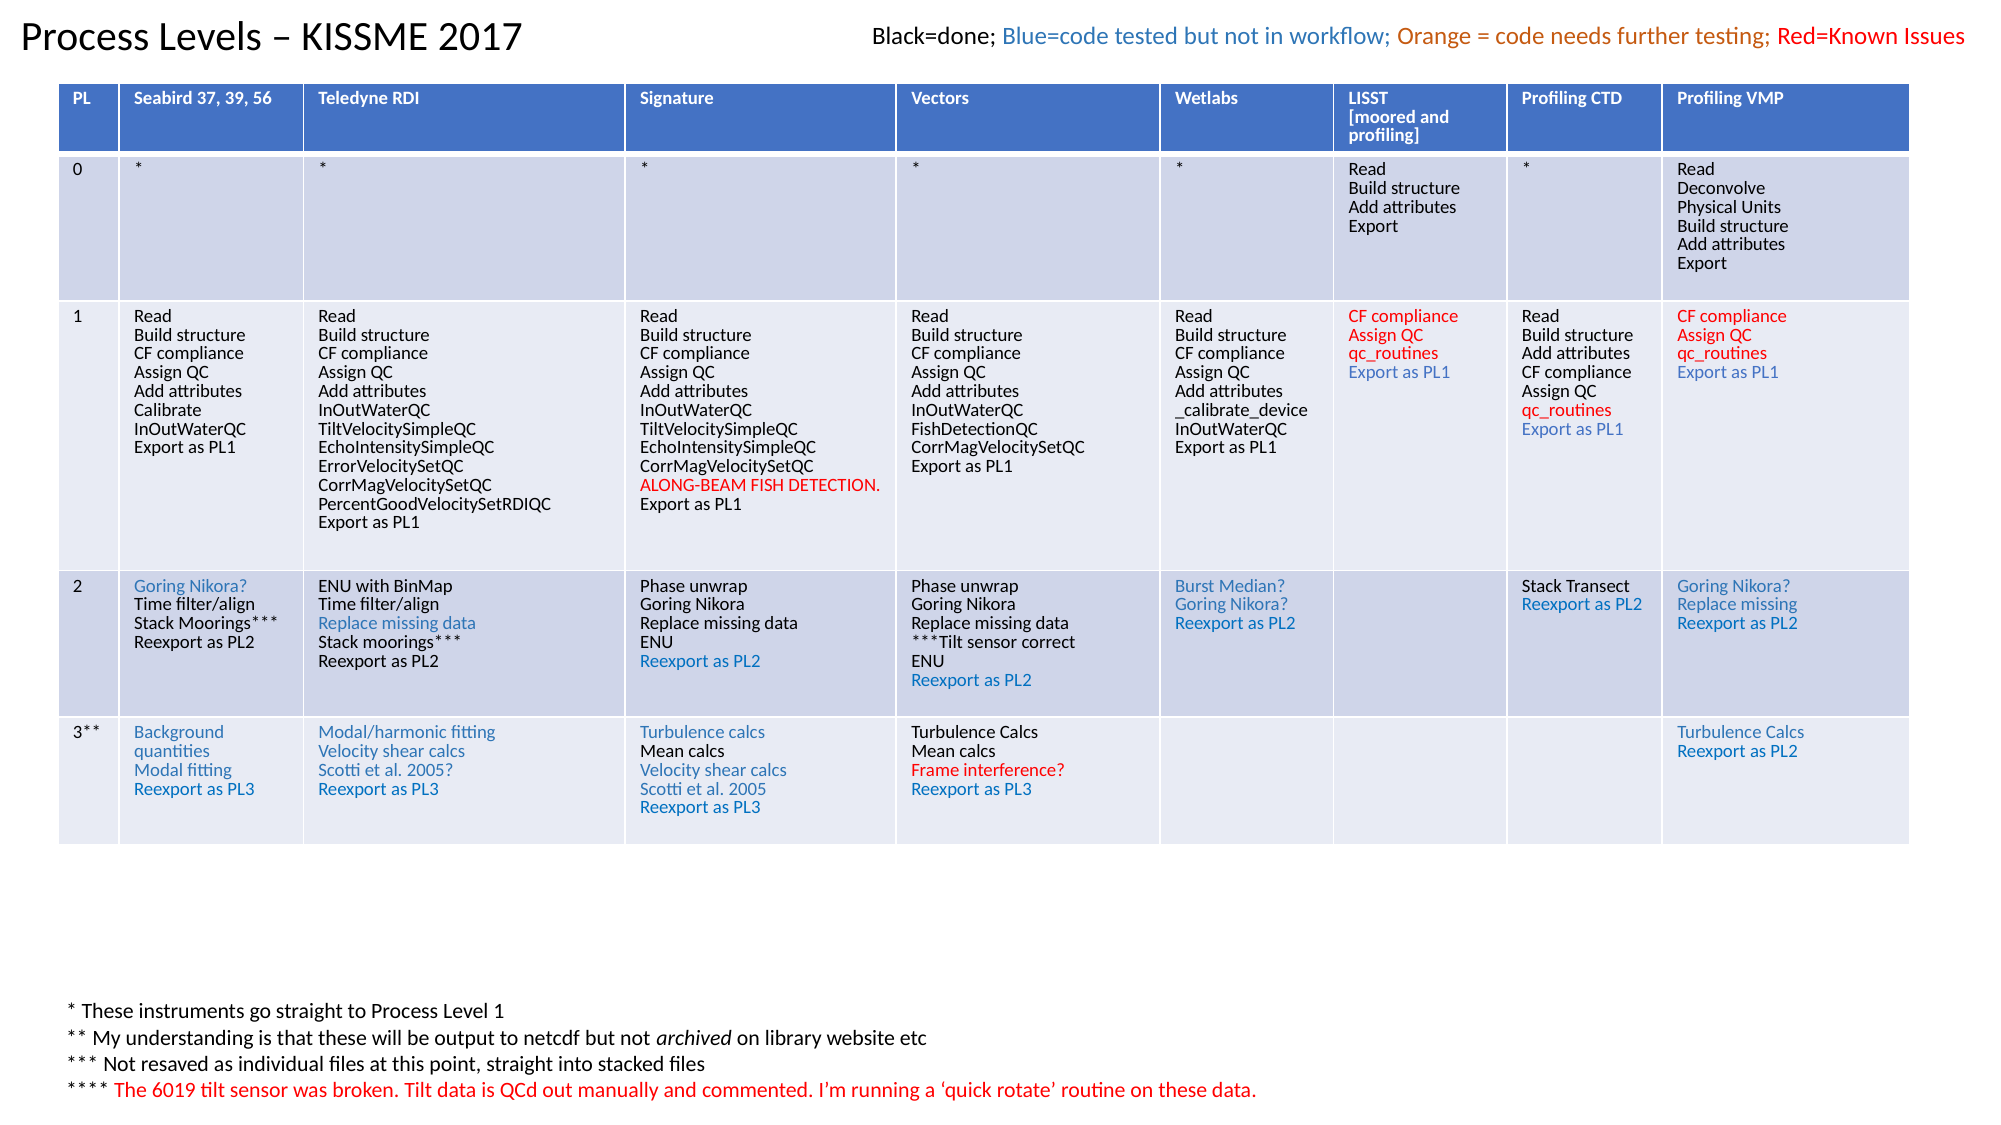

# Process Levels – KISSME 2017
Black=done; Blue=code tested but not in workflow; Orange = code needs further testing; Red=Known Issues
| PL | Seabird 37, 39, 56 | Teledyne RDI | Signature | Vectors | Wetlabs | LISST [moored and profiling] | Profiling CTD | Profiling VMP |
| --- | --- | --- | --- | --- | --- | --- | --- | --- |
| 0 | \* | \* | \* | \* | \* | Read Build structure Add attributes Export | \* | Read Deconvolve Physical Units Build structure Add attributes Export |
| 1 | Read Build structure CF compliance Assign QC Add attributes Calibrate InOutWaterQC Export as PL1 | Read Build structure CF compliance Assign QC Add attributes InOutWaterQC TiltVelocitySimpleQC EchoIntensitySimpleQC ErrorVelocitySetQC CorrMagVelocitySetQC PercentGoodVelocitySetRDIQC Export as PL1 | Read Build structure CF compliance Assign QC Add attributes InOutWaterQC TiltVelocitySimpleQC EchoIntensitySimpleQC CorrMagVelocitySetQC ALONG-BEAM FISH DETECTION. Export as PL1 | Read Build structure CF compliance Assign QC Add attributes InOutWaterQC FishDetectionQC CorrMagVelocitySetQC Export as PL1 | Read Build structure CF compliance Assign QC Add attributes \_calibrate\_device InOutWaterQC Export as PL1 | CF compliance Assign QC qc\_routines Export as PL1 | Read Build structure Add attributes CF compliance Assign QC qc\_routines Export as PL1 | CF compliance Assign QC qc\_routines Export as PL1 |
| 2 | Goring Nikora? Time filter/align Stack Moorings\*\*\* Reexport as PL2 | ENU with BinMap Time filter/align Replace missing data Stack moorings\*\*\* Reexport as PL2 | Phase unwrap Goring Nikora Replace missing data ENU Reexport as PL2 | Phase unwrap Goring Nikora Replace missing data \*\*\*Tilt sensor correct ENU Reexport as PL2 | Burst Median? Goring Nikora? Reexport as PL2 |  | Stack Transect Reexport as PL2 | Goring Nikora? Replace missing Reexport as PL2 |
| 3\*\* | Background quantities Modal fitting Reexport as PL3 | Modal/harmonic fitting Velocity shear calcs Scotti et al. 2005? Reexport as PL3 | Turbulence calcs Mean calcs Velocity shear calcs Scotti et al. 2005 Reexport as PL3 | Turbulence Calcs Mean calcs Frame interference? Reexport as PL3 |  |  |  | Turbulence Calcs Reexport as PL2 |
* These instruments go straight to Process Level 1
** My understanding is that these will be output to netcdf but not archived on library website etc
*** Not resaved as individual files at this point, straight into stacked files
**** The 6019 tilt sensor was broken. Tilt data is QCd out manually and commented. I’m running a ‘quick rotate’ routine on these data.